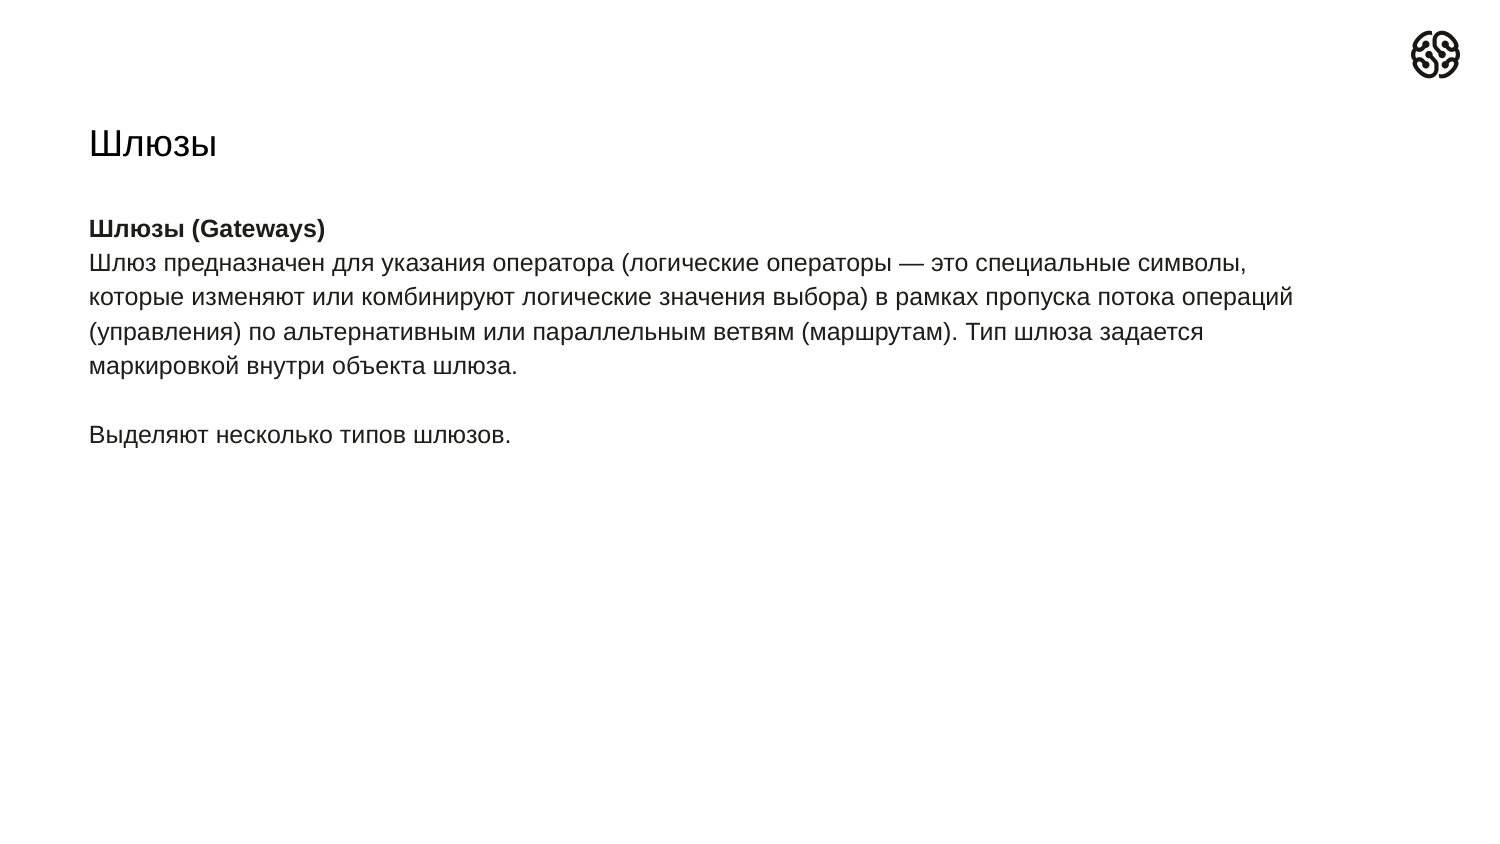

Шлюзы
Шлюзы (Gateways)
Шлюз предназначен для указания оператора (логические операторы — это специальные символы, которые изменяют или комбинируют логические значения выбора) в рамках пропуска потока операций (управления) по альтернативным или параллельным ветвям (маршрутам). Тип шлюза задается маркировкой внутри объекта шлюза.

Выделяют несколько типов шлюзов.